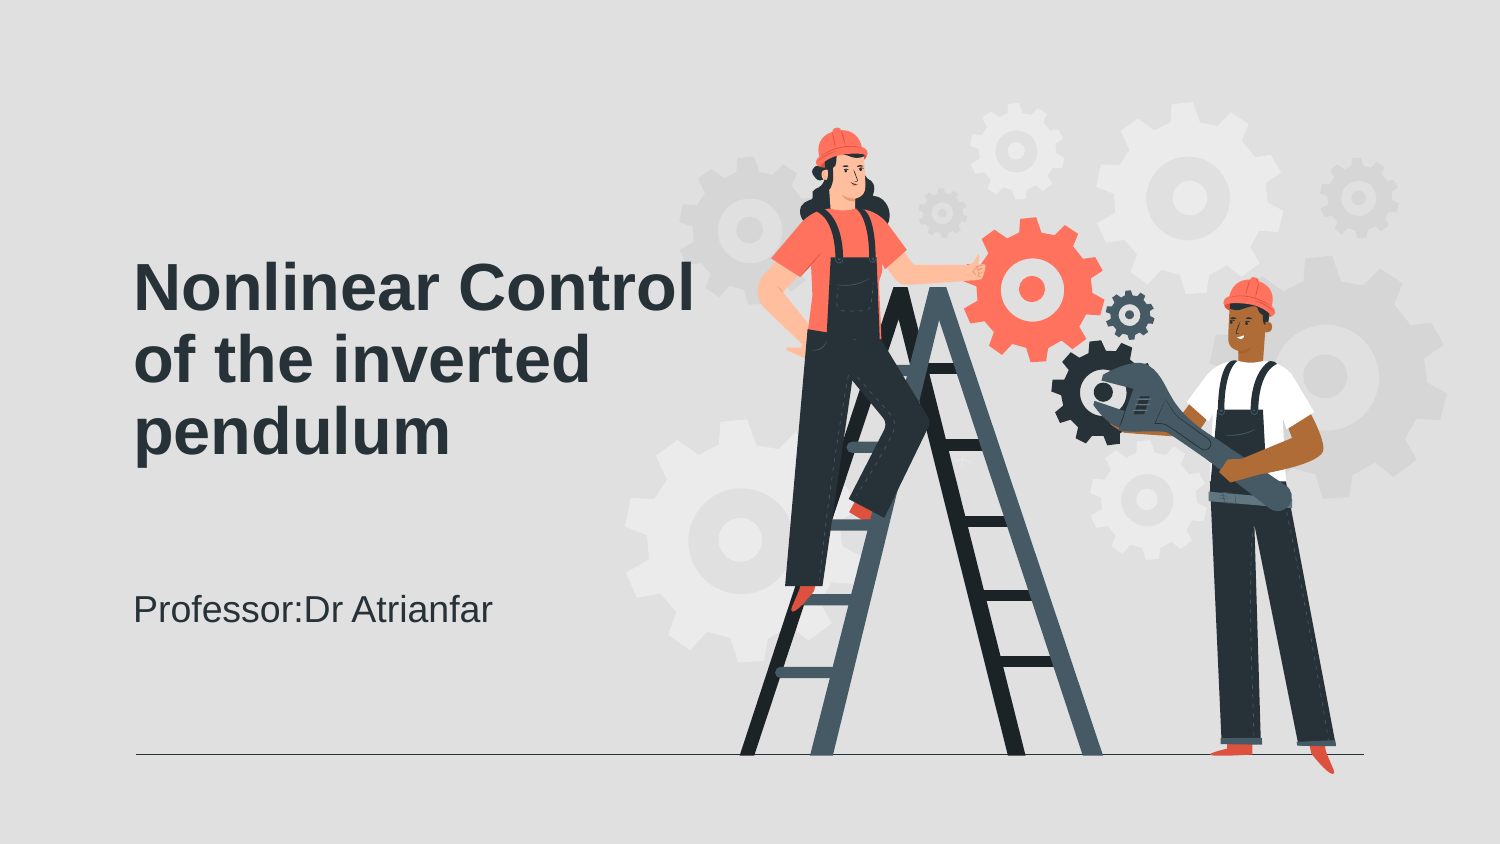

# Nonlinear Control of the inverted pendulum

Professor:Dr Atrianfar